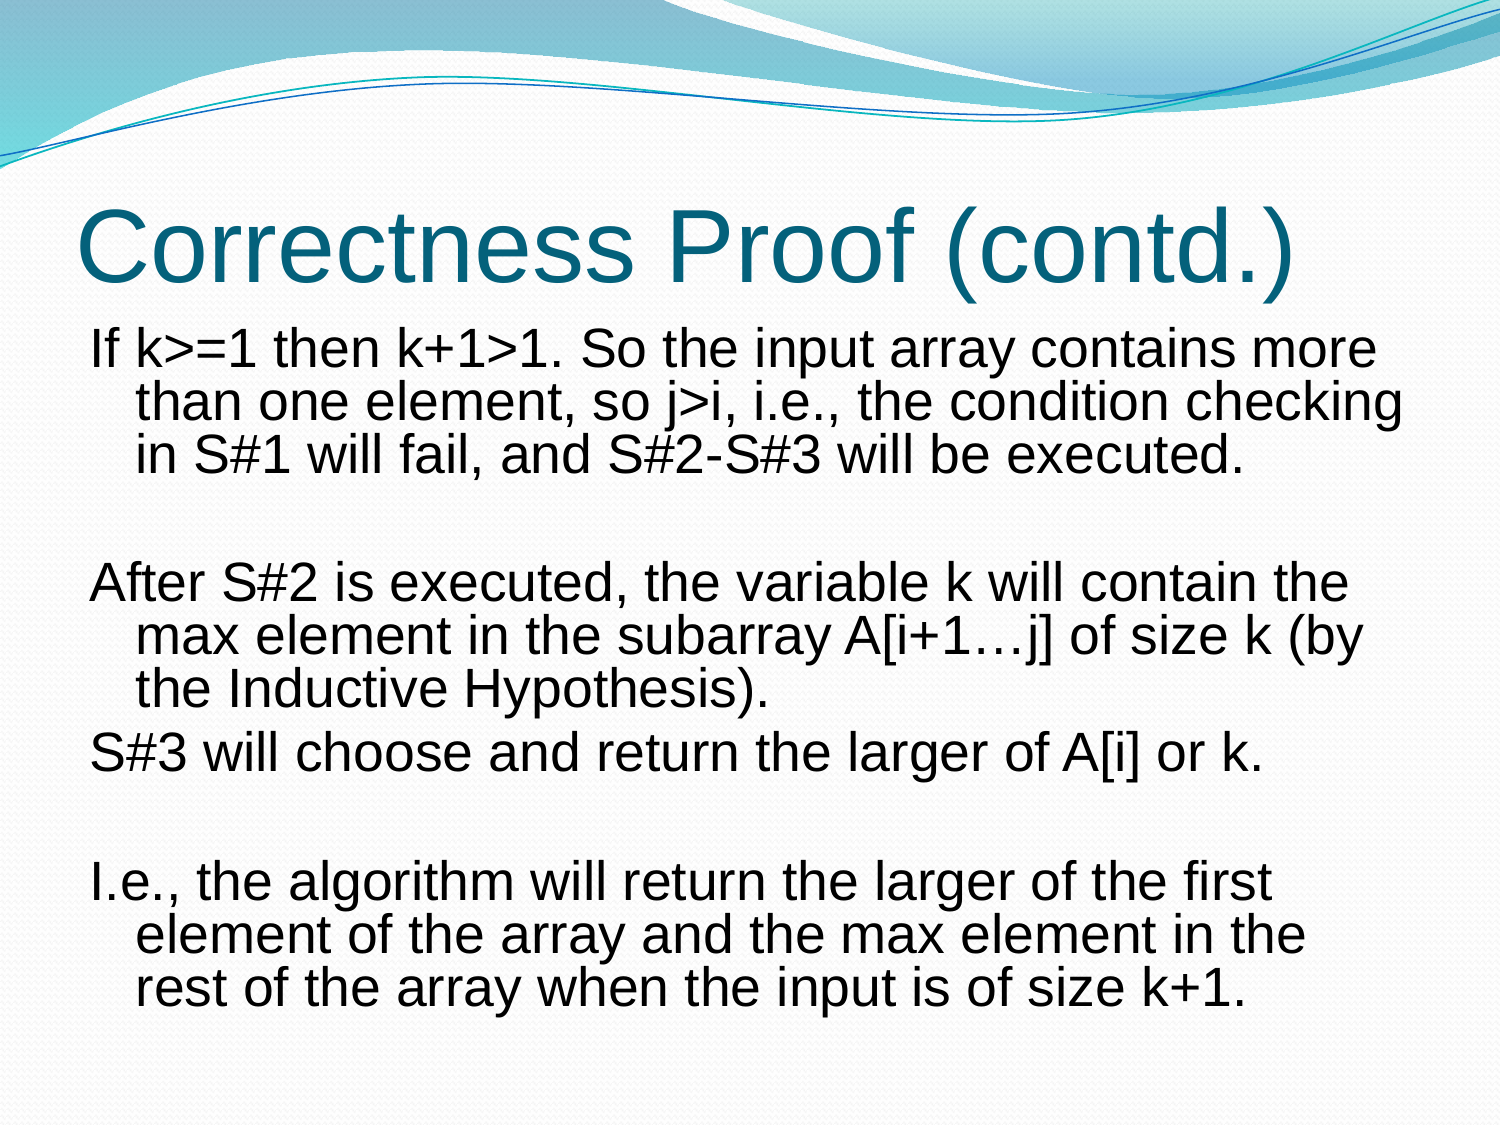

# Correctness Proof (contd.)
If k>=1 then k+1>1. So the input array contains more than one element, so j>i, i.e., the condition checking in S#1 will fail, and S#2-S#3 will be executed.

After S#2 is executed, the variable k will contain the max element in the subarray A[i+1…j] of size k (by the Inductive Hypothesis).
S#3 will choose and return the larger of A[i] or k.

I.e., the algorithm will return the larger of the first element of the array and the max element in the rest of the array when the input is of size k+1.